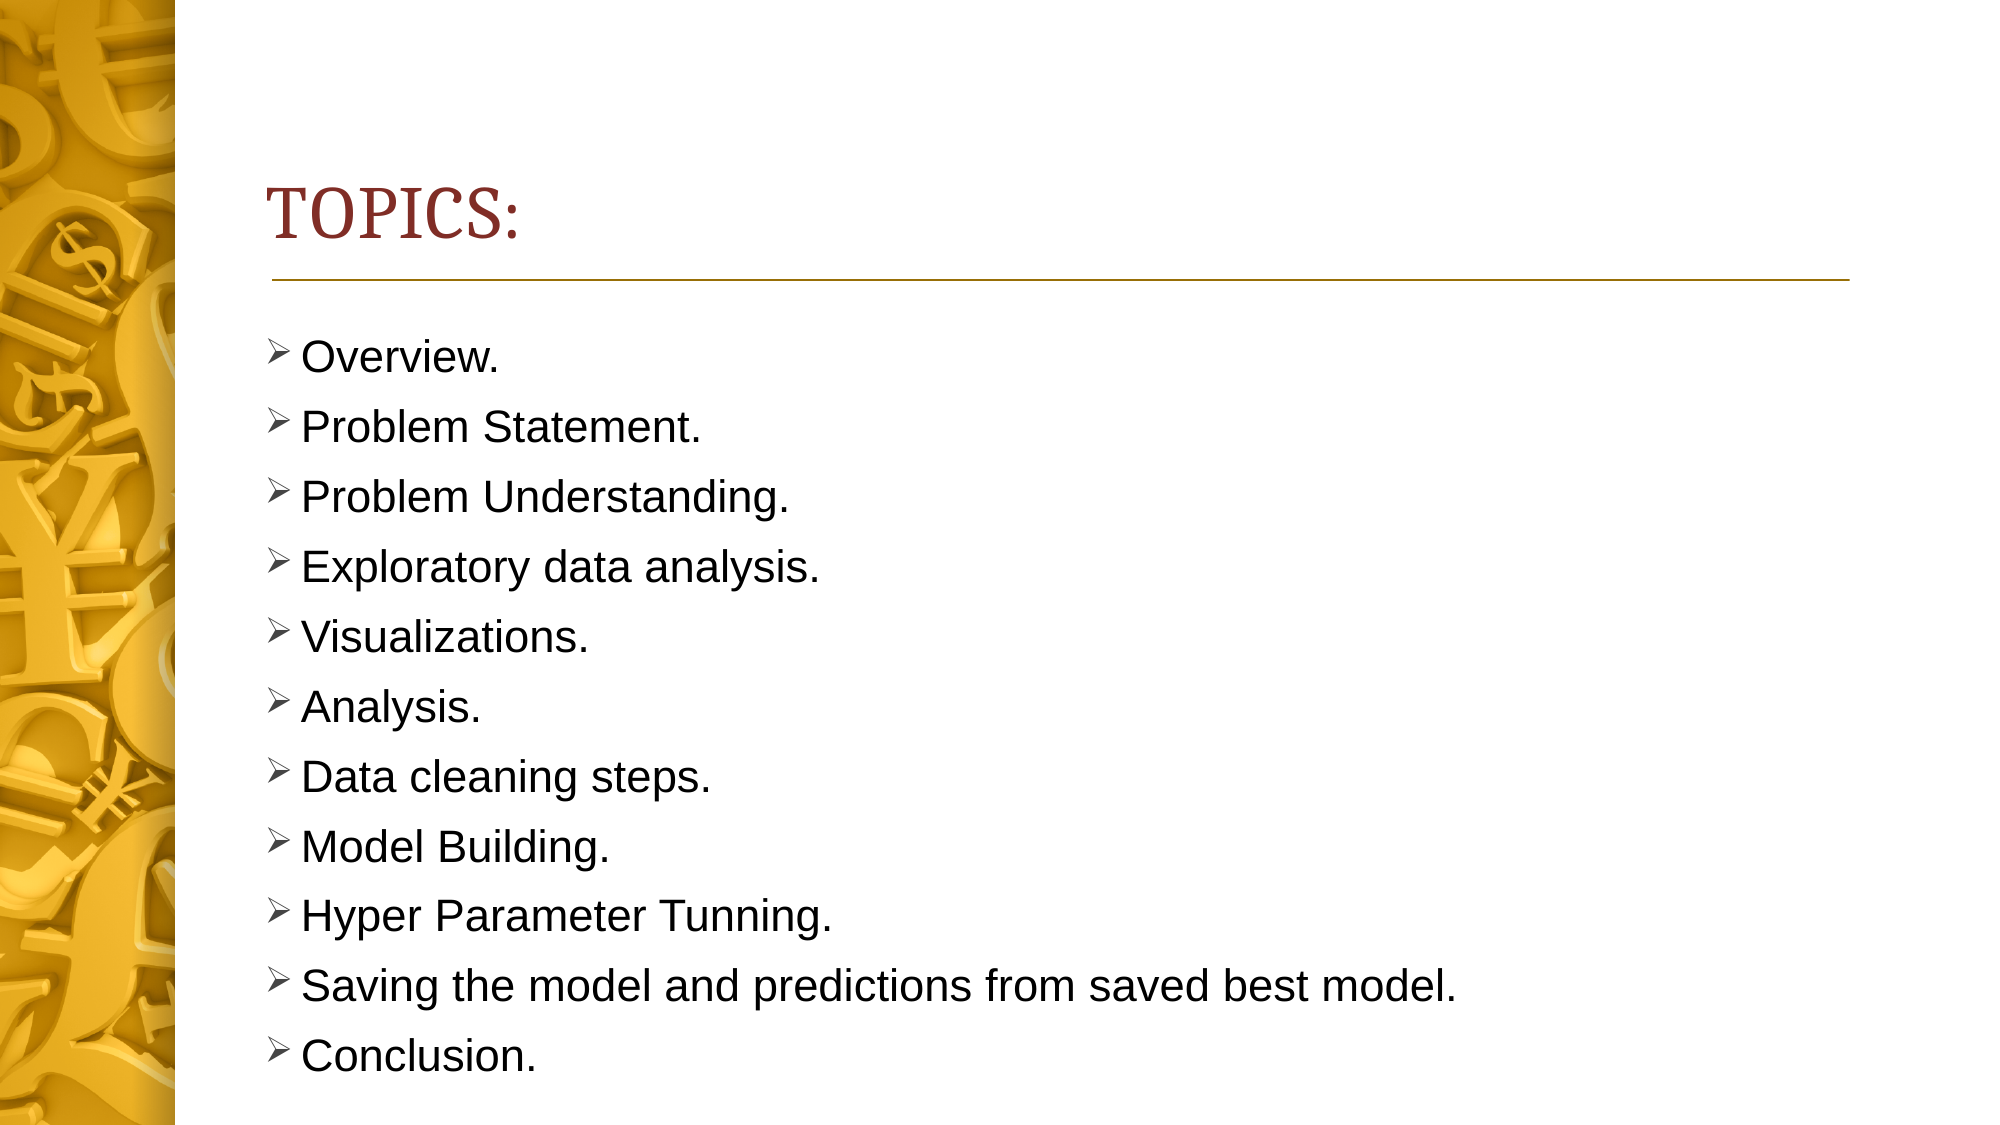

# TOPICS:
Overview.
Problem Statement.
Problem Understanding.
Exploratory data analysis.
Visualizations.
Analysis.
Data cleaning steps.
Model Building.
Hyper Parameter Tunning.
Saving the model and predictions from saved best model.
Conclusion.